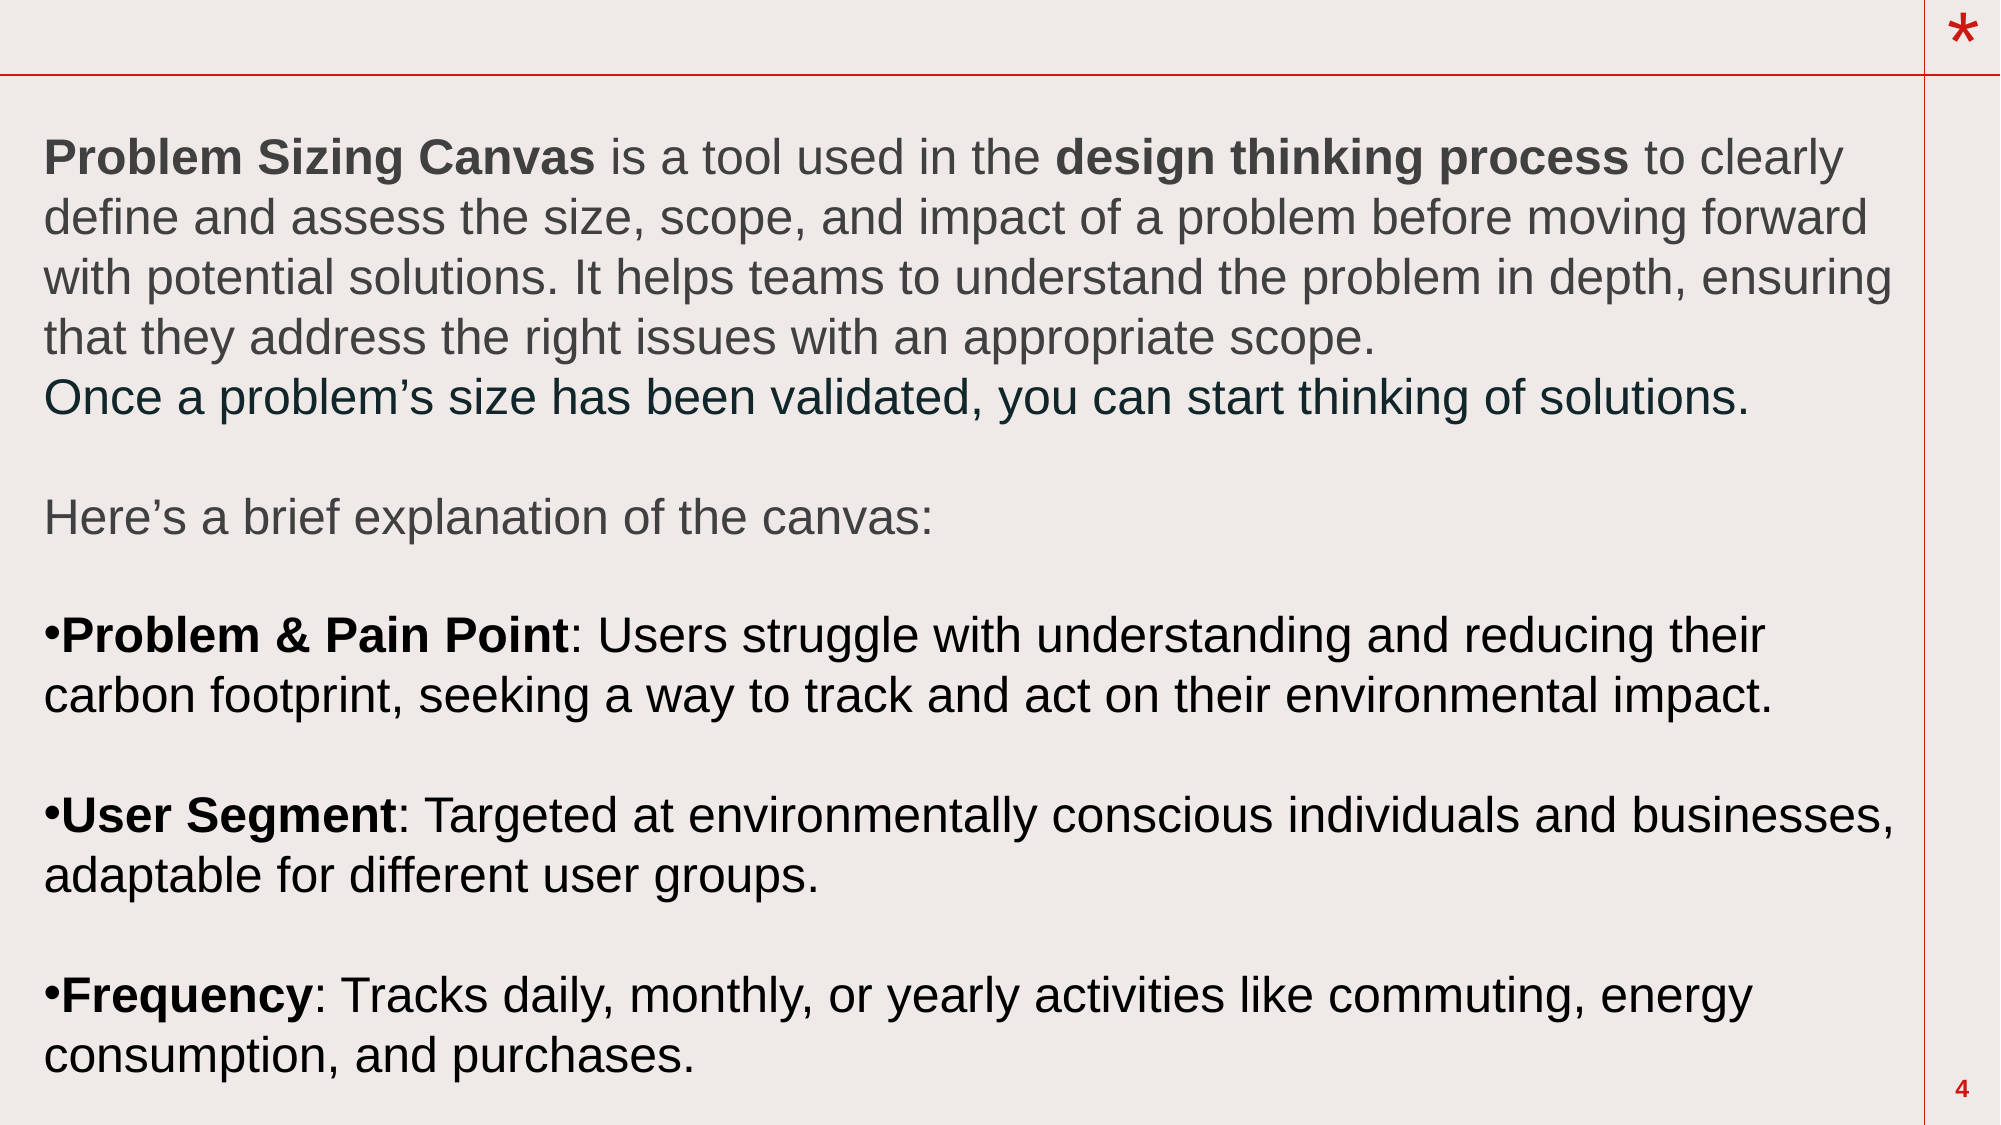

Problem Sizing Canvas is a tool used in the design thinking process to clearly define and assess the size, scope, and impact of a problem before moving forward with potential solutions. It helps teams to understand the problem in depth, ensuring that they address the right issues with an appropriate scope.
Once a problem’s size has been validated, you can start thinking of solutions.

Here’s a brief explanation of the canvas:

Problem & Pain Point: Users struggle with understanding and reducing their carbon footprint, seeking a way to track and act on their environmental impact.

User Segment: Targeted at environmentally conscious individuals and businesses, adaptable for different user groups.

Frequency: Tracks daily, monthly, or yearly activities like commuting, energy consumption, and purchases.
4